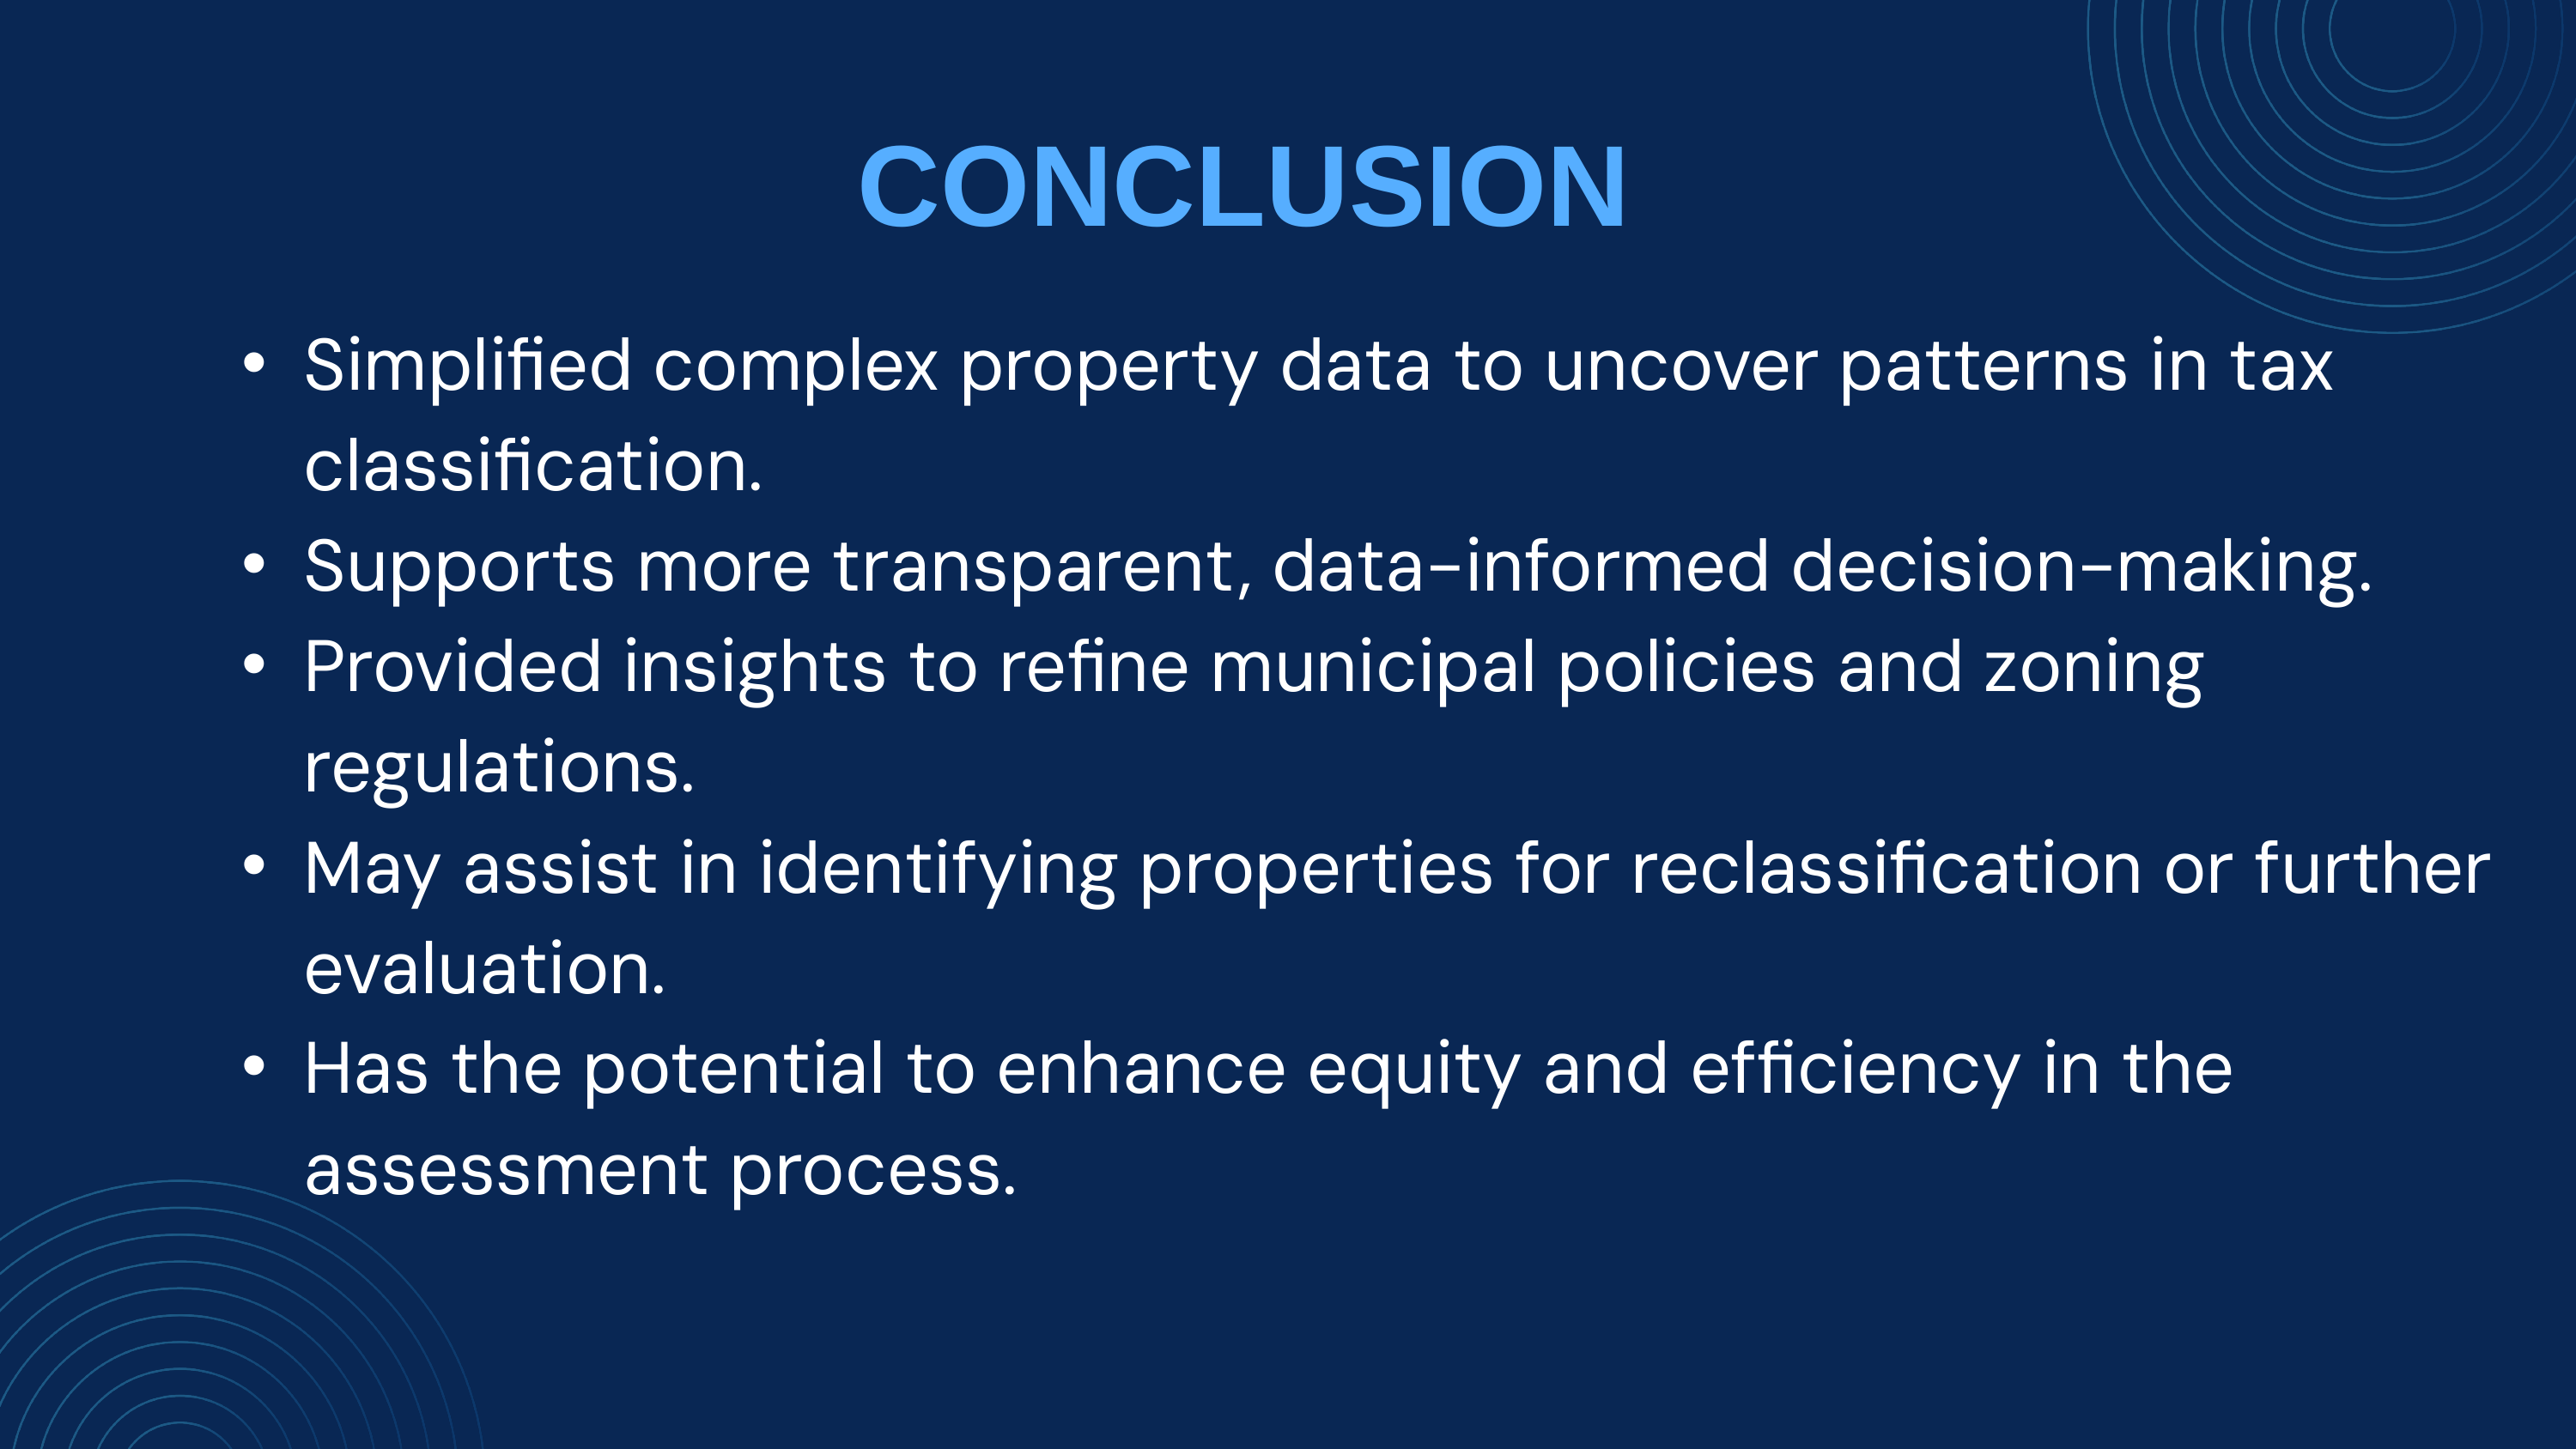

CONCLUSION
Simplified complex property data to uncover patterns in tax classification.
Supports more transparent, data-informed decision-making.
Provided insights to refine municipal policies and zoning regulations.
May assist in identifying properties for reclassification or further evaluation.
Has the potential to enhance equity and efficiency in the assessment process.